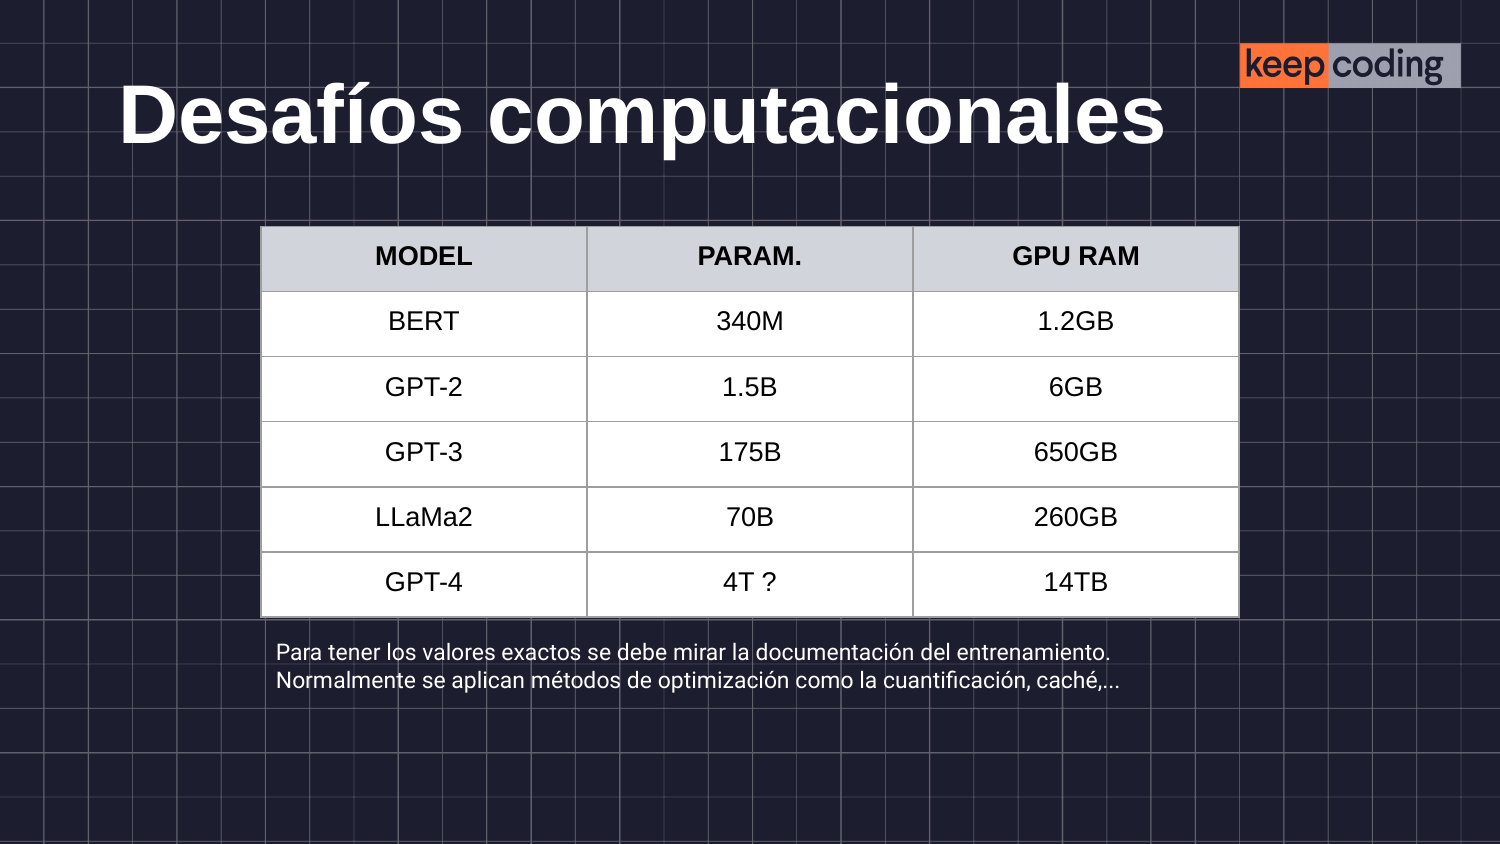

# Desafíos computacionales
| MODEL | PARAM. | GPU RAM |
| --- | --- | --- |
| BERT | 340M | 1.2GB |
| GPT-2 | 1.5B | 6GB |
| GPT-3 | 175B | 650GB |
| LLaMa2 | 70B | 260GB |
| GPT-4 | 4T ? | 14TB |
Para tener los valores exactos se debe mirar la documentación del entrenamiento. Normalmente se aplican métodos de optimización como la cuantificación, caché,...